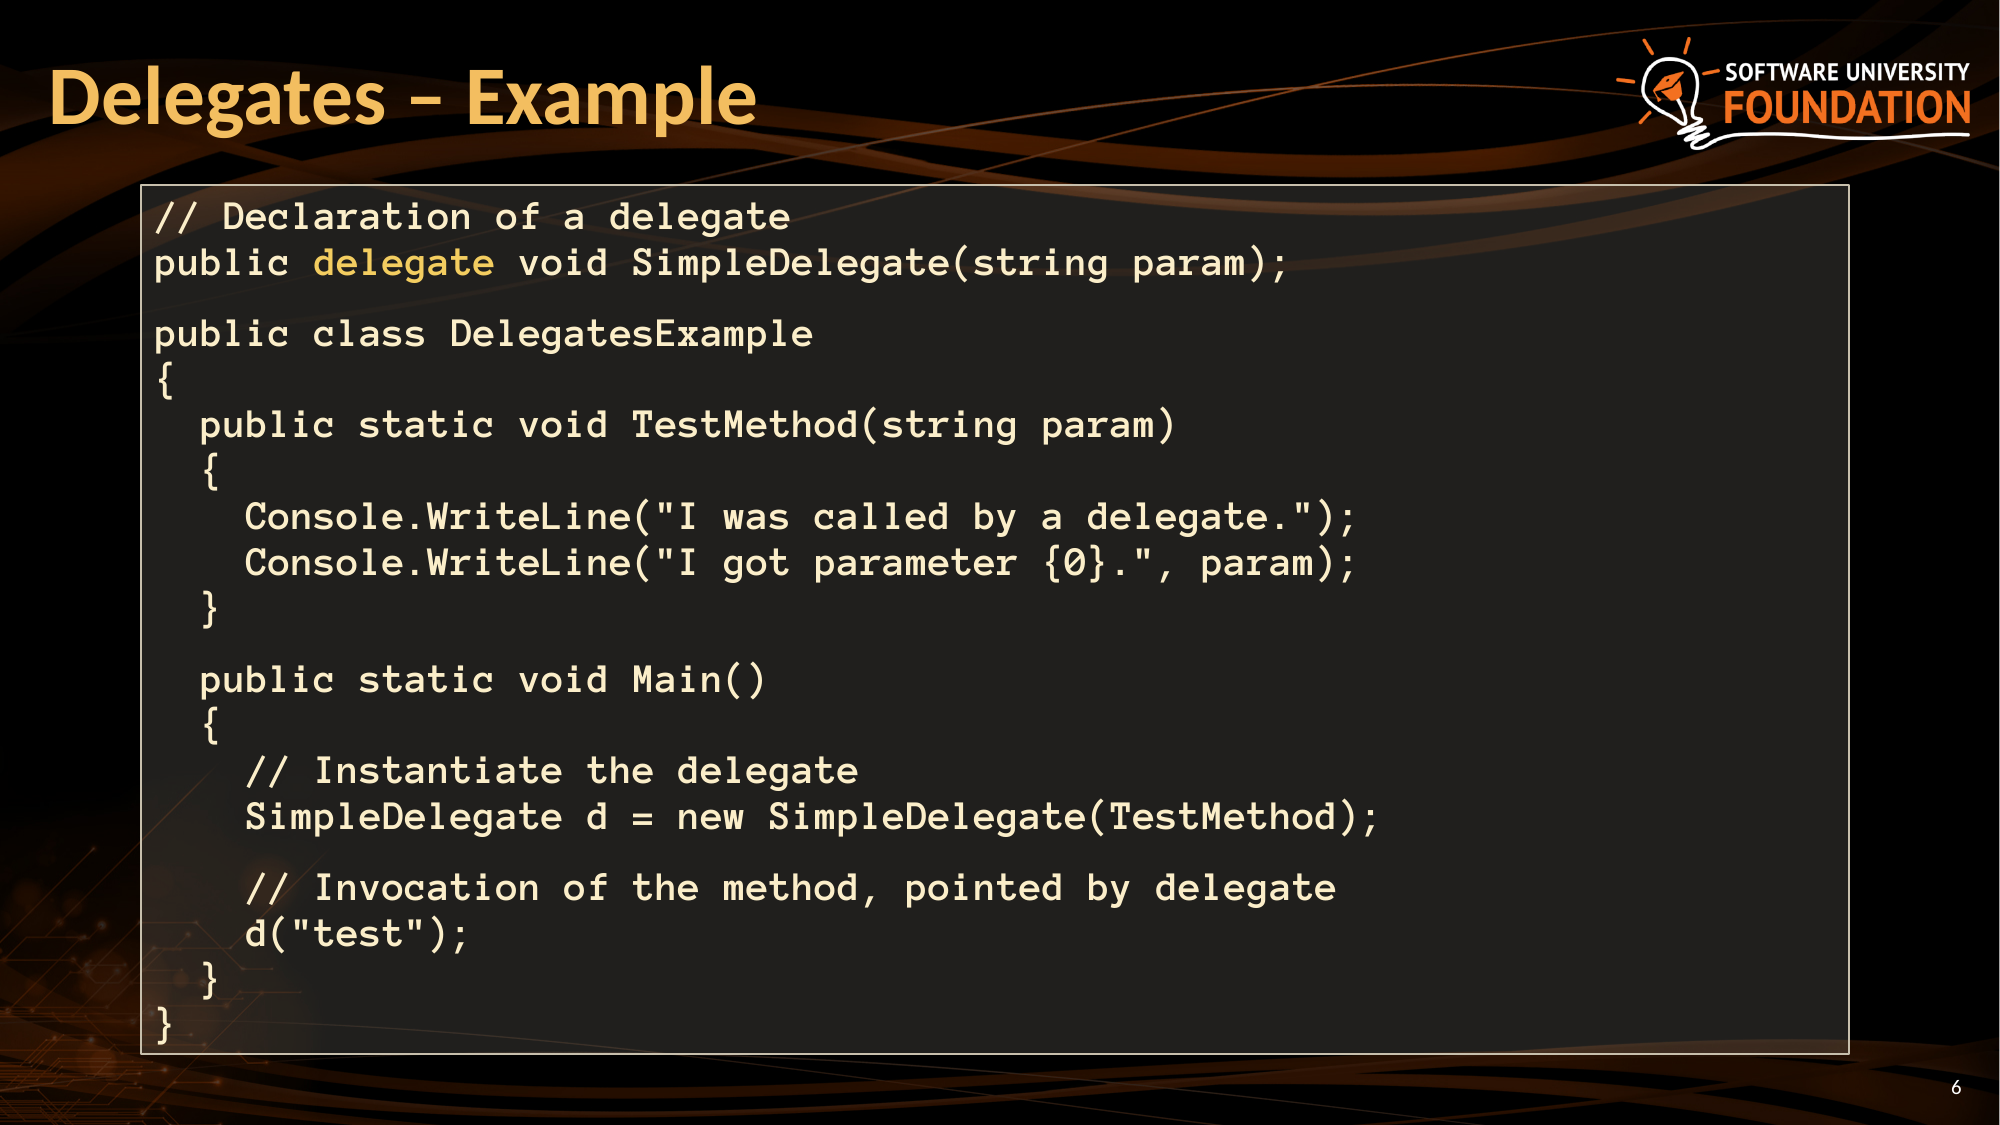

# Delegates – Example
// Declaration of a delegate
public delegate void SimpleDelegate(string param);
public class DelegatesExample
{
  public static void TestMethod(string param)
  {
    Console.WriteLine("I was called by a delegate.");
    Console.WriteLine("I got parameter {0}.", param);
  }
  public static void Main()
  {
    // Instantiate the delegate
    SimpleDelegate d = new SimpleDelegate(TestMethod);
    // Invocation of the method, pointed by delegate
    d("test");
  }
}
6